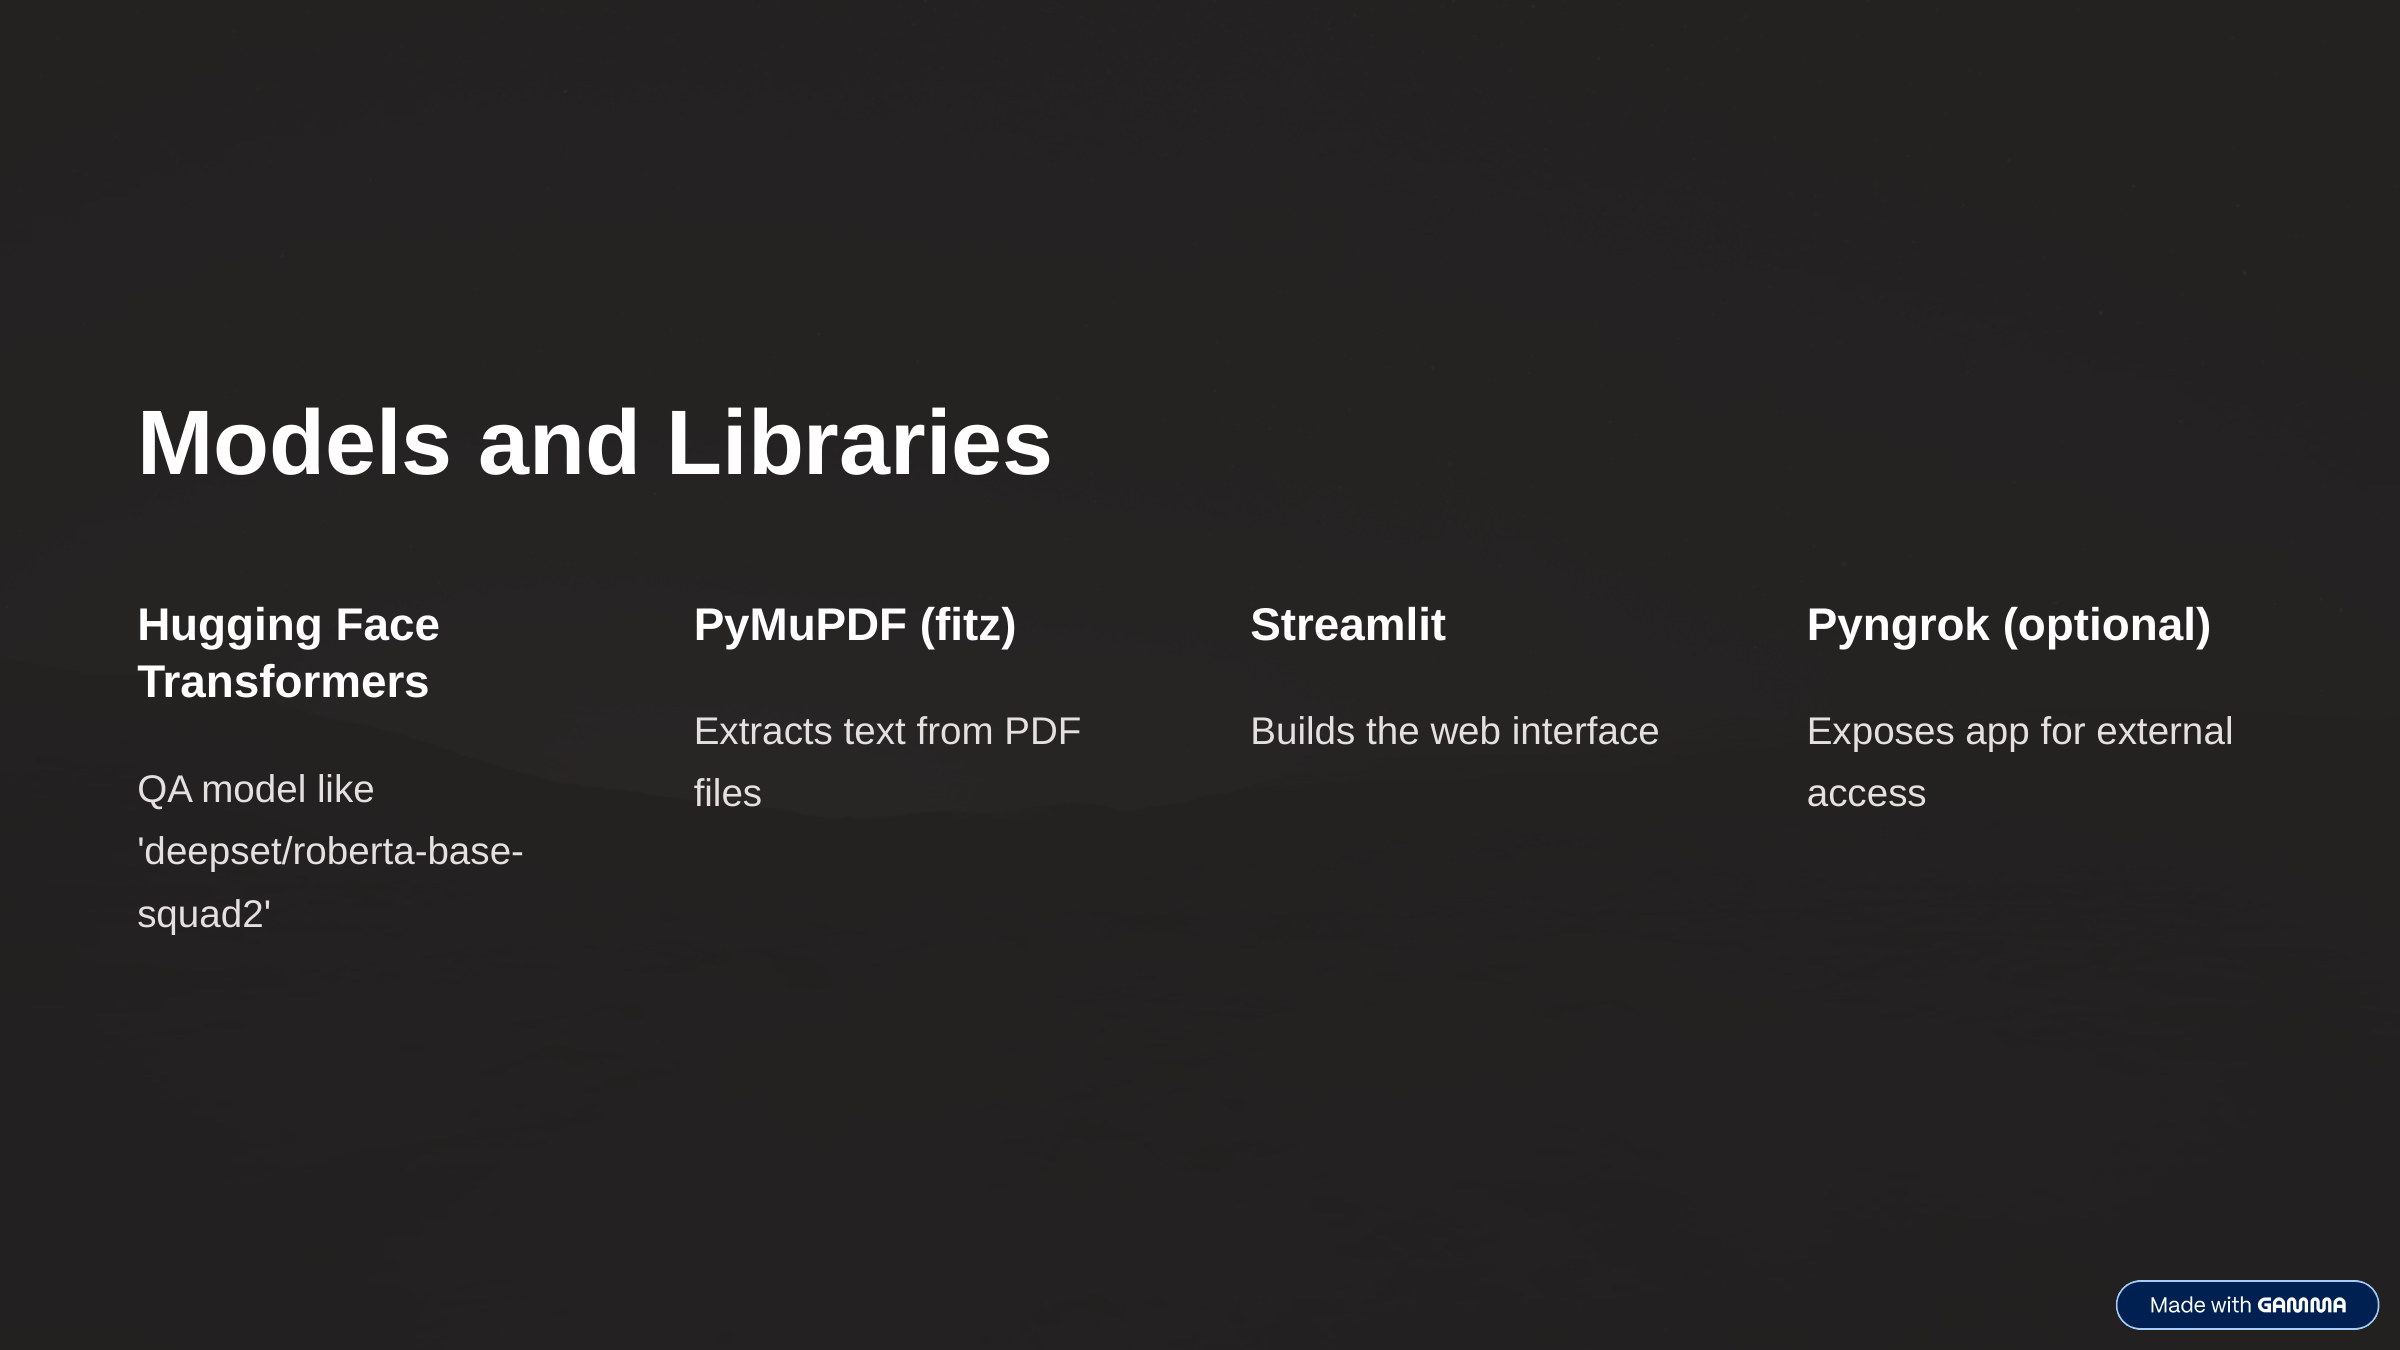

Models and Libraries
Hugging Face Transformers
PyMuPDF (fitz)
Streamlit
Pyngrok (optional)
Extracts text from PDF files
Builds the web interface
Exposes app for external access
QA model like 'deepset/roberta-base-squad2'